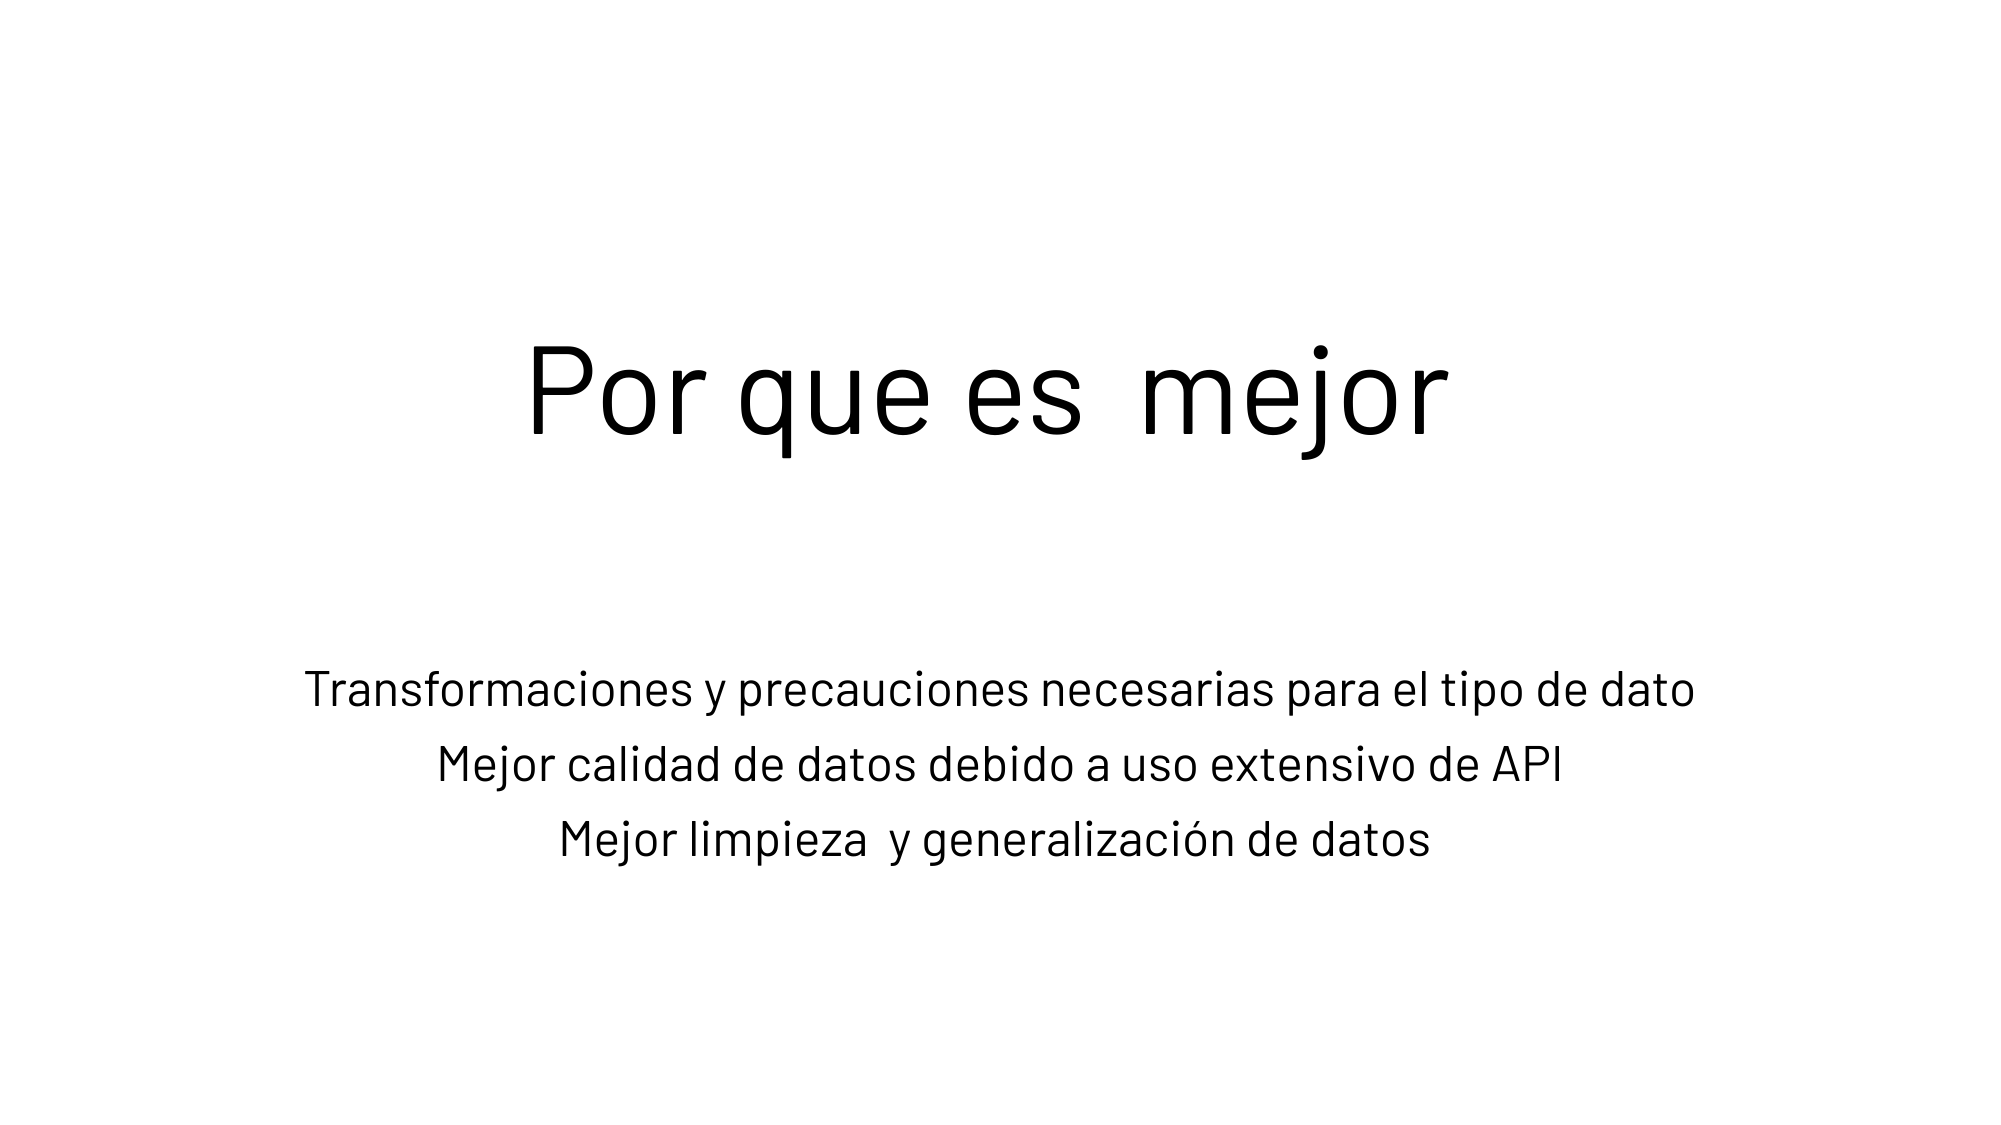

# Por que es  mejor
Transformaciones y precauciones necesarias para el tipo de dato
Mejor calidad de datos debido a uso extensivo de API
Mejor limpieza  y generalización de datos